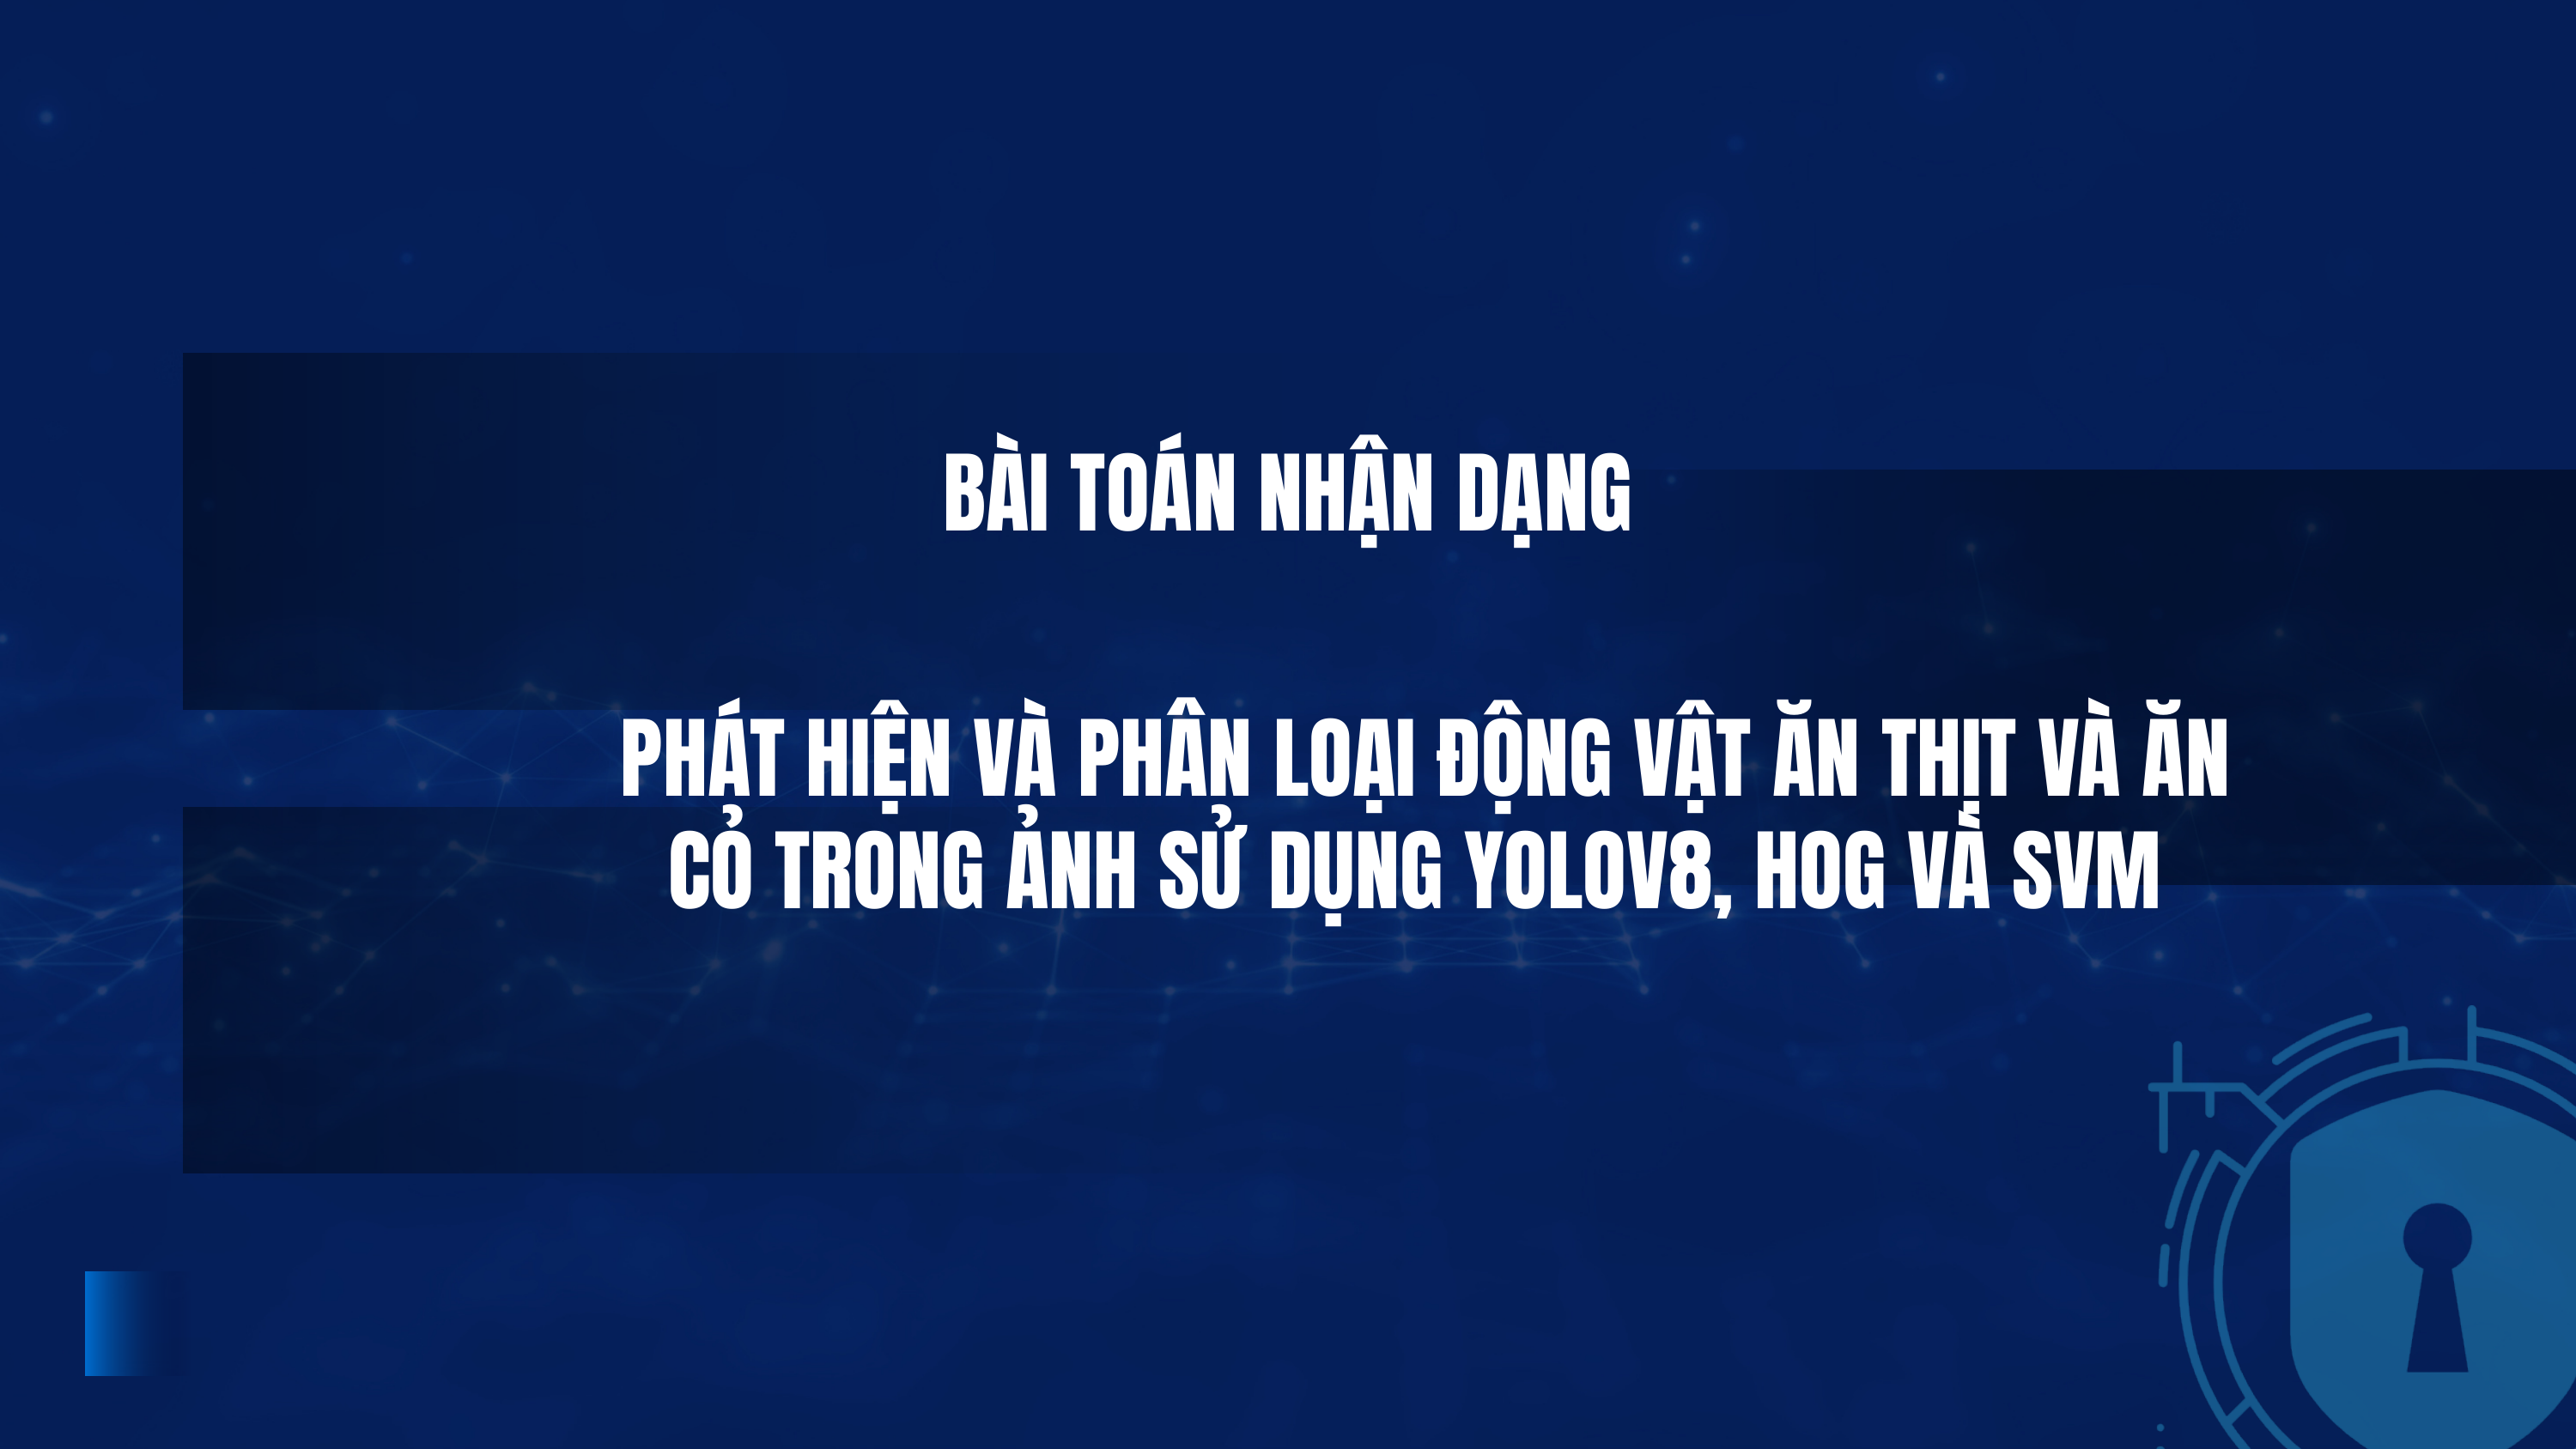

BÀI TOÁN NHẬN DẠNG

 PHÁT HIỆN VÀ PHÂN LOẠI ĐỘNG VẬT ĂN THỊT VÀ ĂN CỎ TRONG ẢNH SỬ DỤNG YOLOV8, HOG VÀ SVM